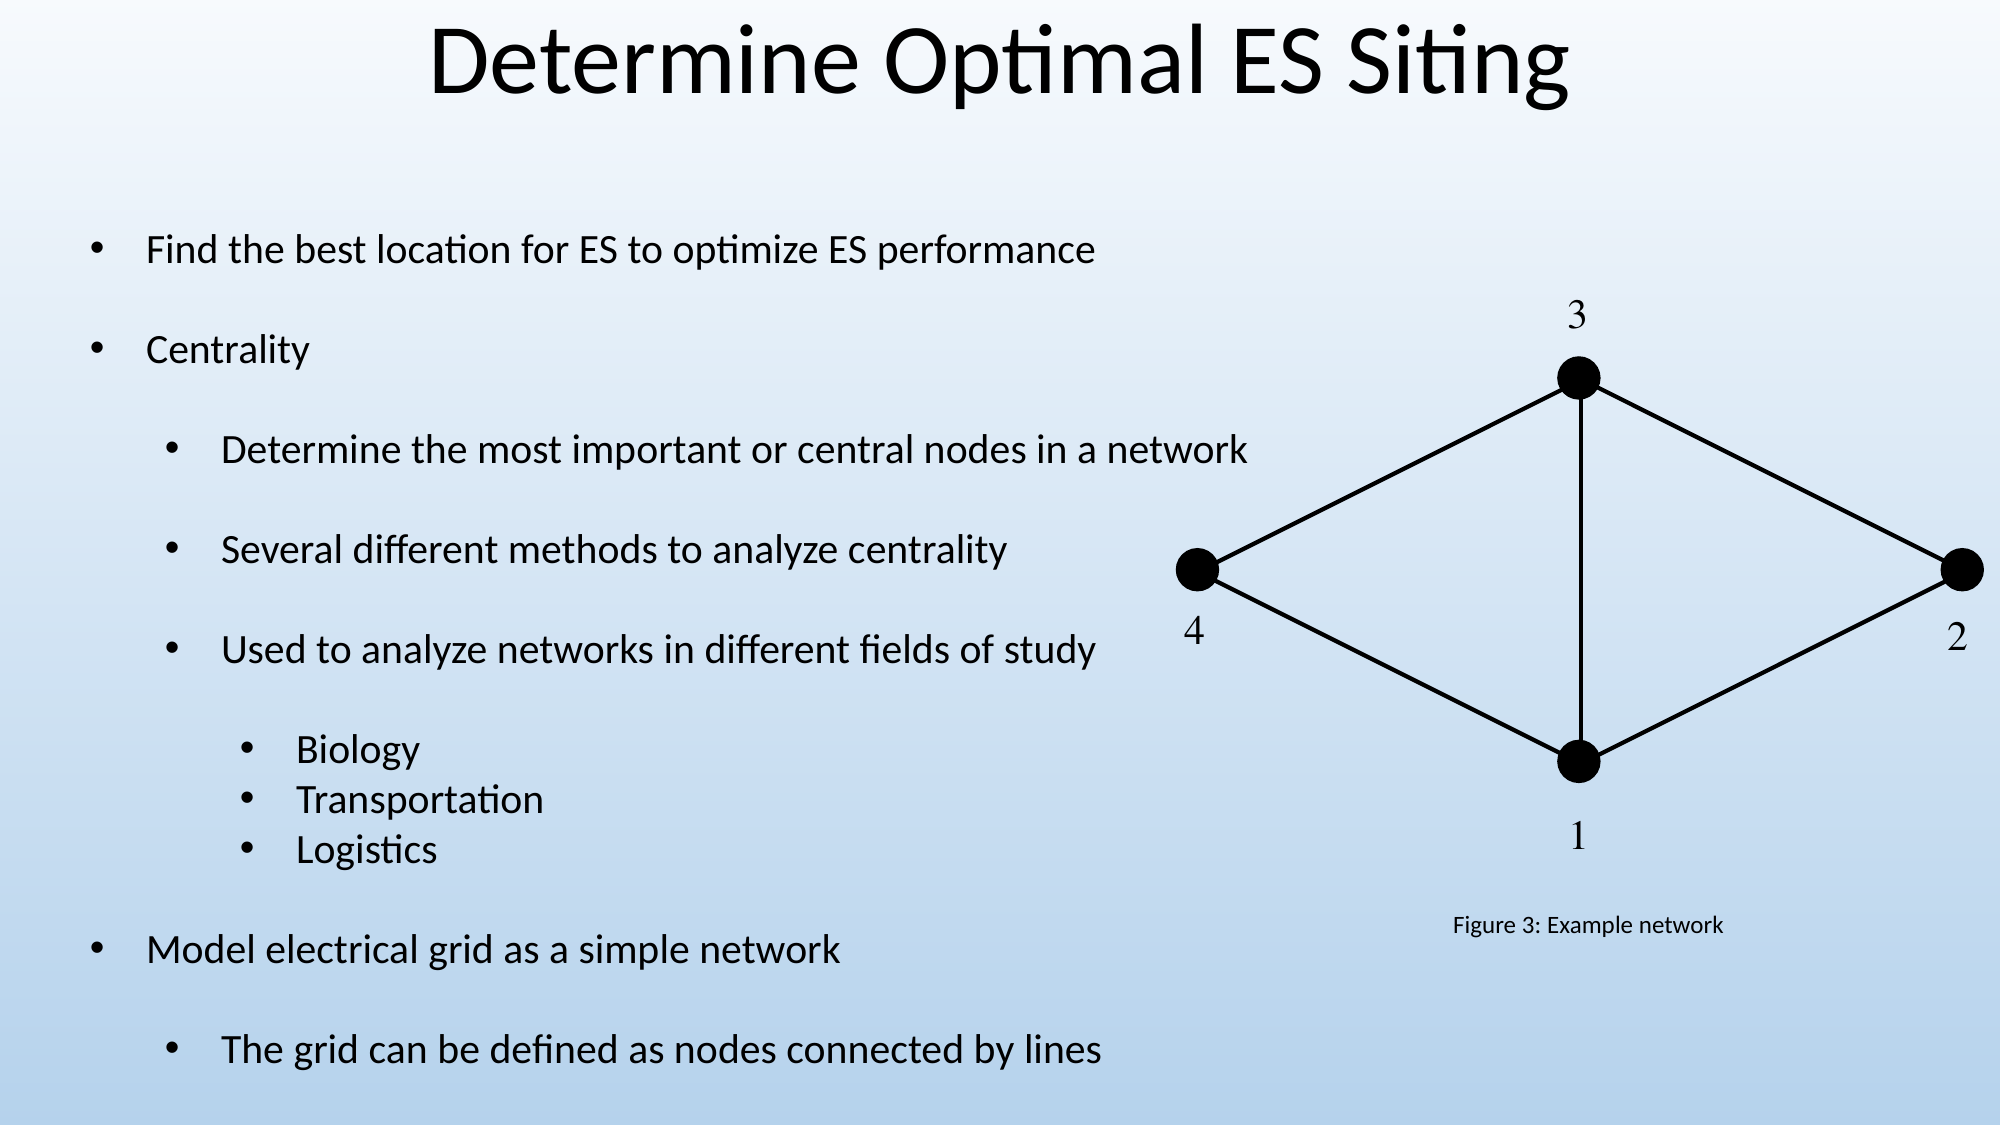

# Determine Optimal ES Siting
Find the best location for ES to optimize ES performance

Centrality

Determine the most important or central nodes in a network

Several different methods to analyze centrality

Used to analyze networks in different fields of study

Biology
Transportation
Logistics

Model electrical grid as a simple network

The grid can be defined as nodes connected by lines
3

4
2
1

Figure 3: Example network